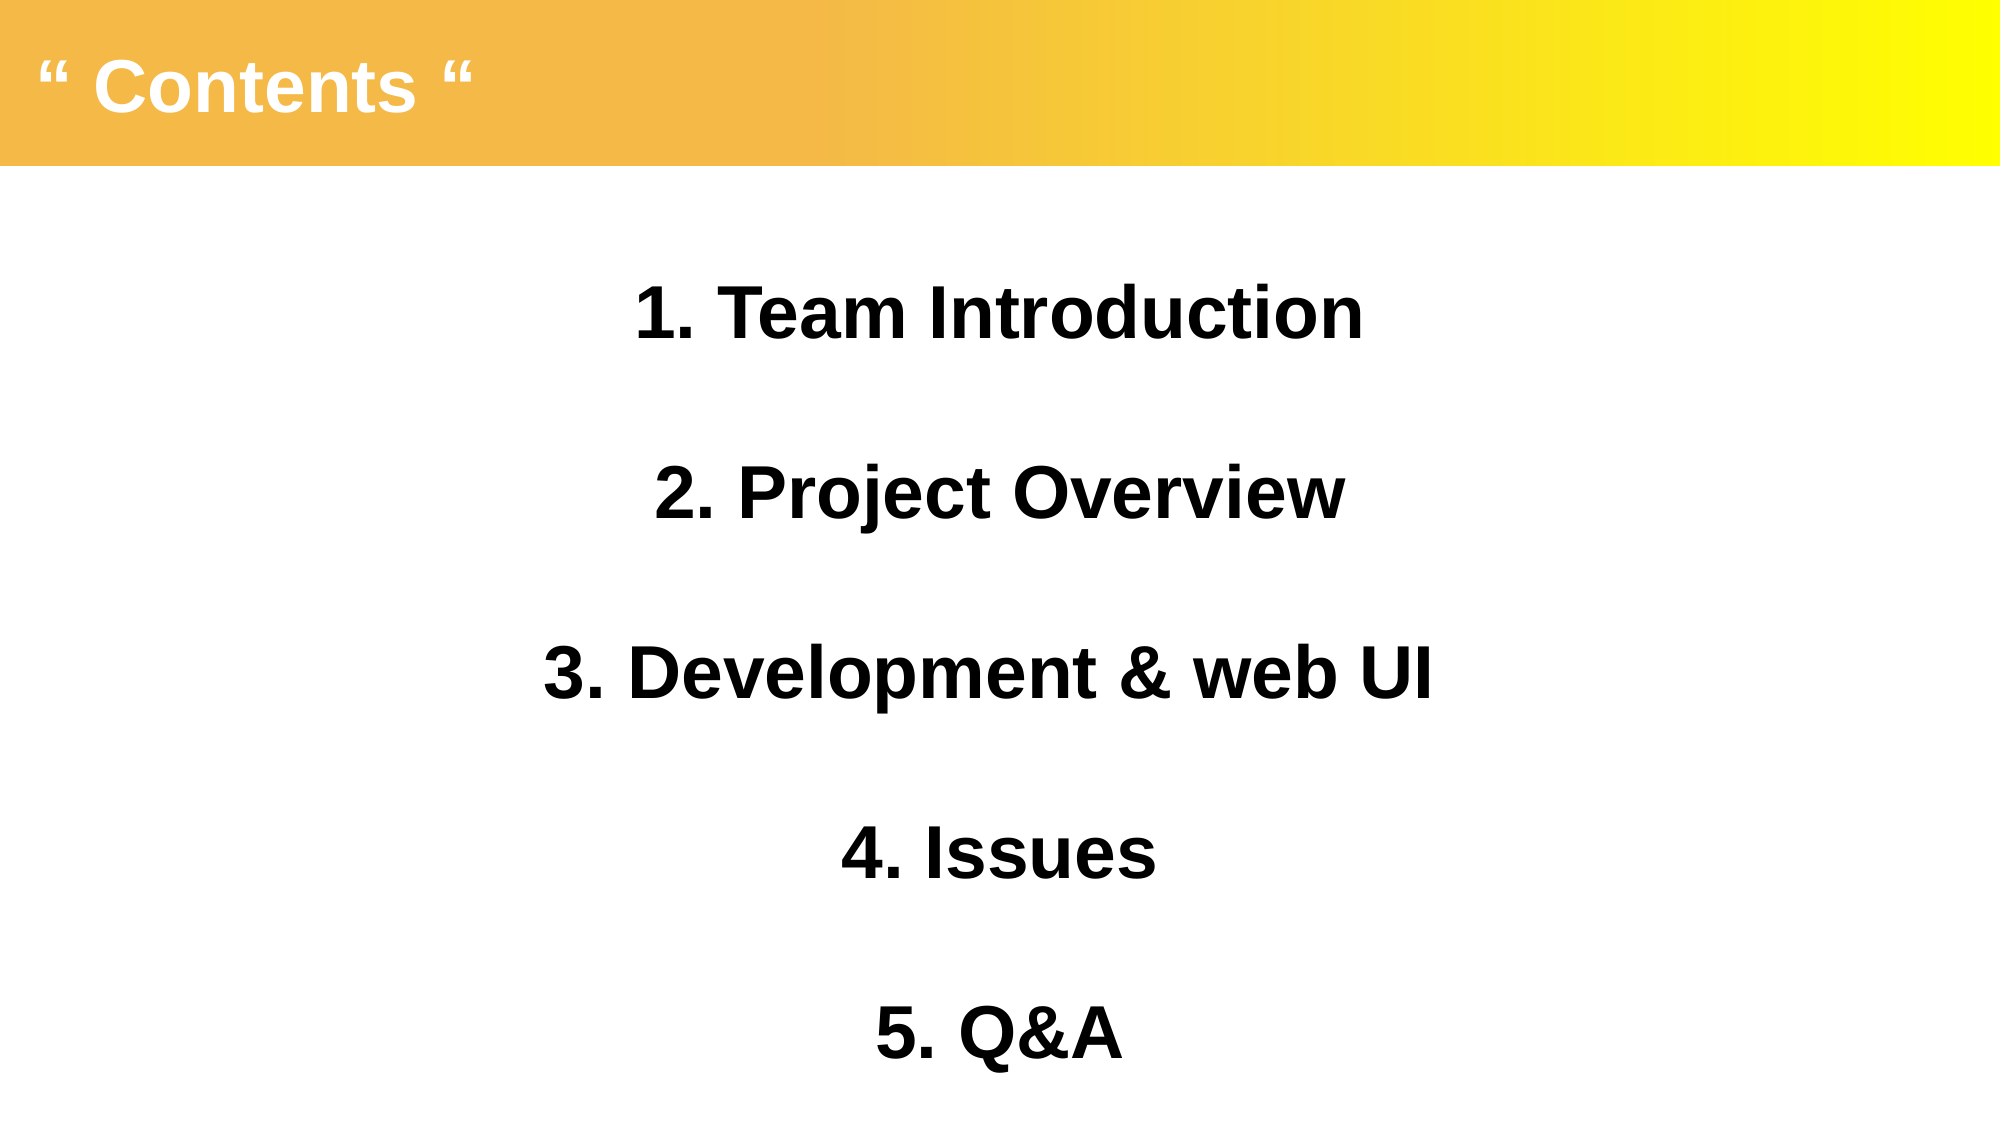

“ Contents “
 Team Introduction
 Project Overview
 Development & web UI
 Issues
 Q&A